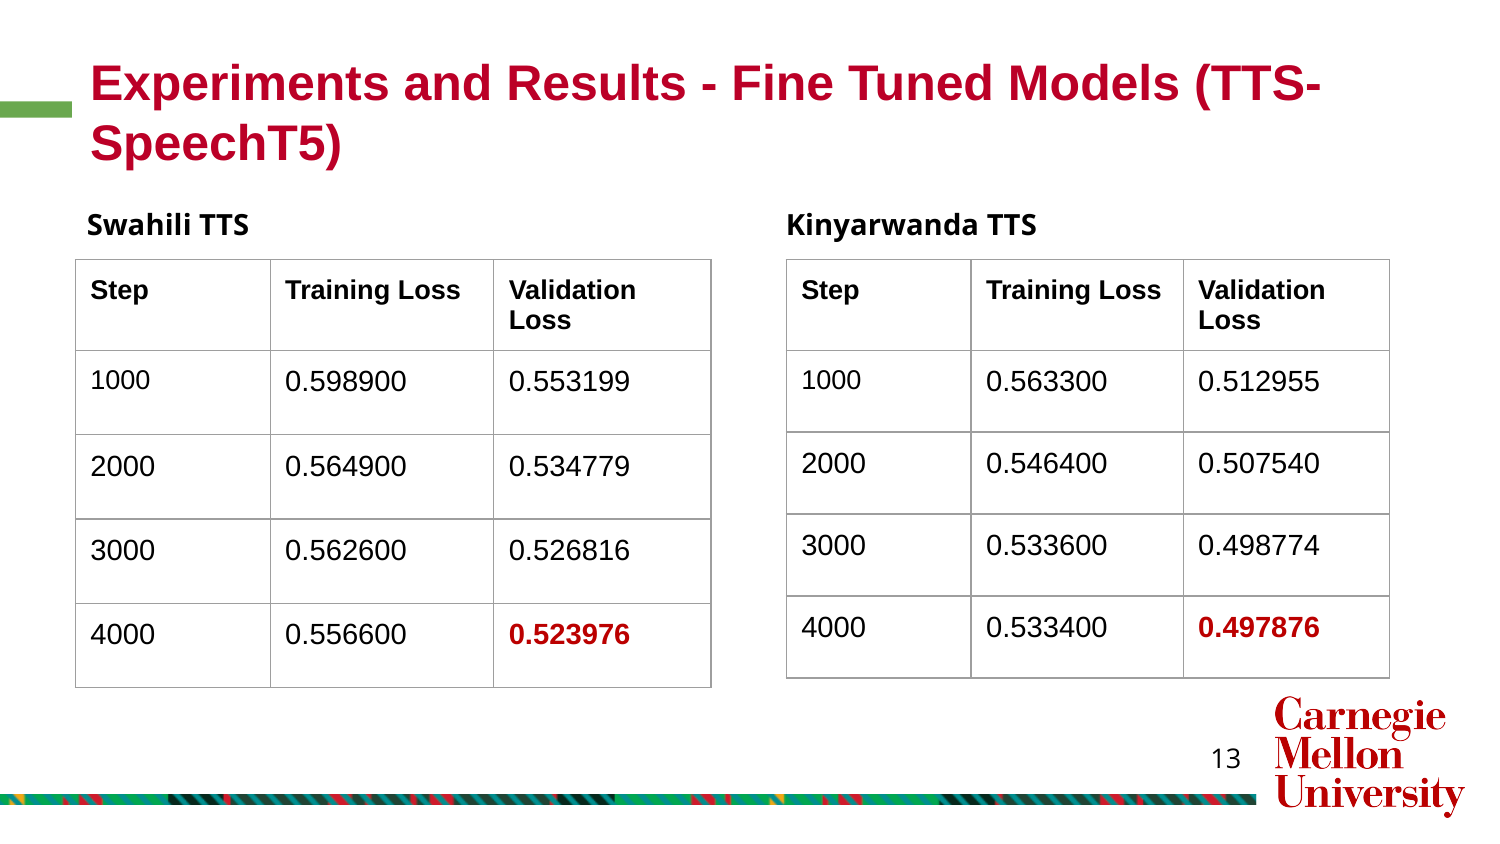

# Experiments and Results - Fine Tuned Models (TTS-SpeechT5)

Swahili TTS
Kinyarwanda TTS
| Step | Training Loss | Validation Loss |
| --- | --- | --- |
| 1000 | 0.563300 | 0.512955 |
| 2000 | 0.546400 | 0.507540 |
| 3000 | 0.533600 | 0.498774 |
| 4000 | 0.533400 | 0.497876 |
| Step | Training Loss | Validation Loss |
| --- | --- | --- |
| 1000 | 0.598900 | 0.553199 |
| 2000 | 0.564900 | 0.534779 |
| 3000 | 0.562600 | 0.526816 |
| 4000 | 0.556600 | 0.523976 |
13